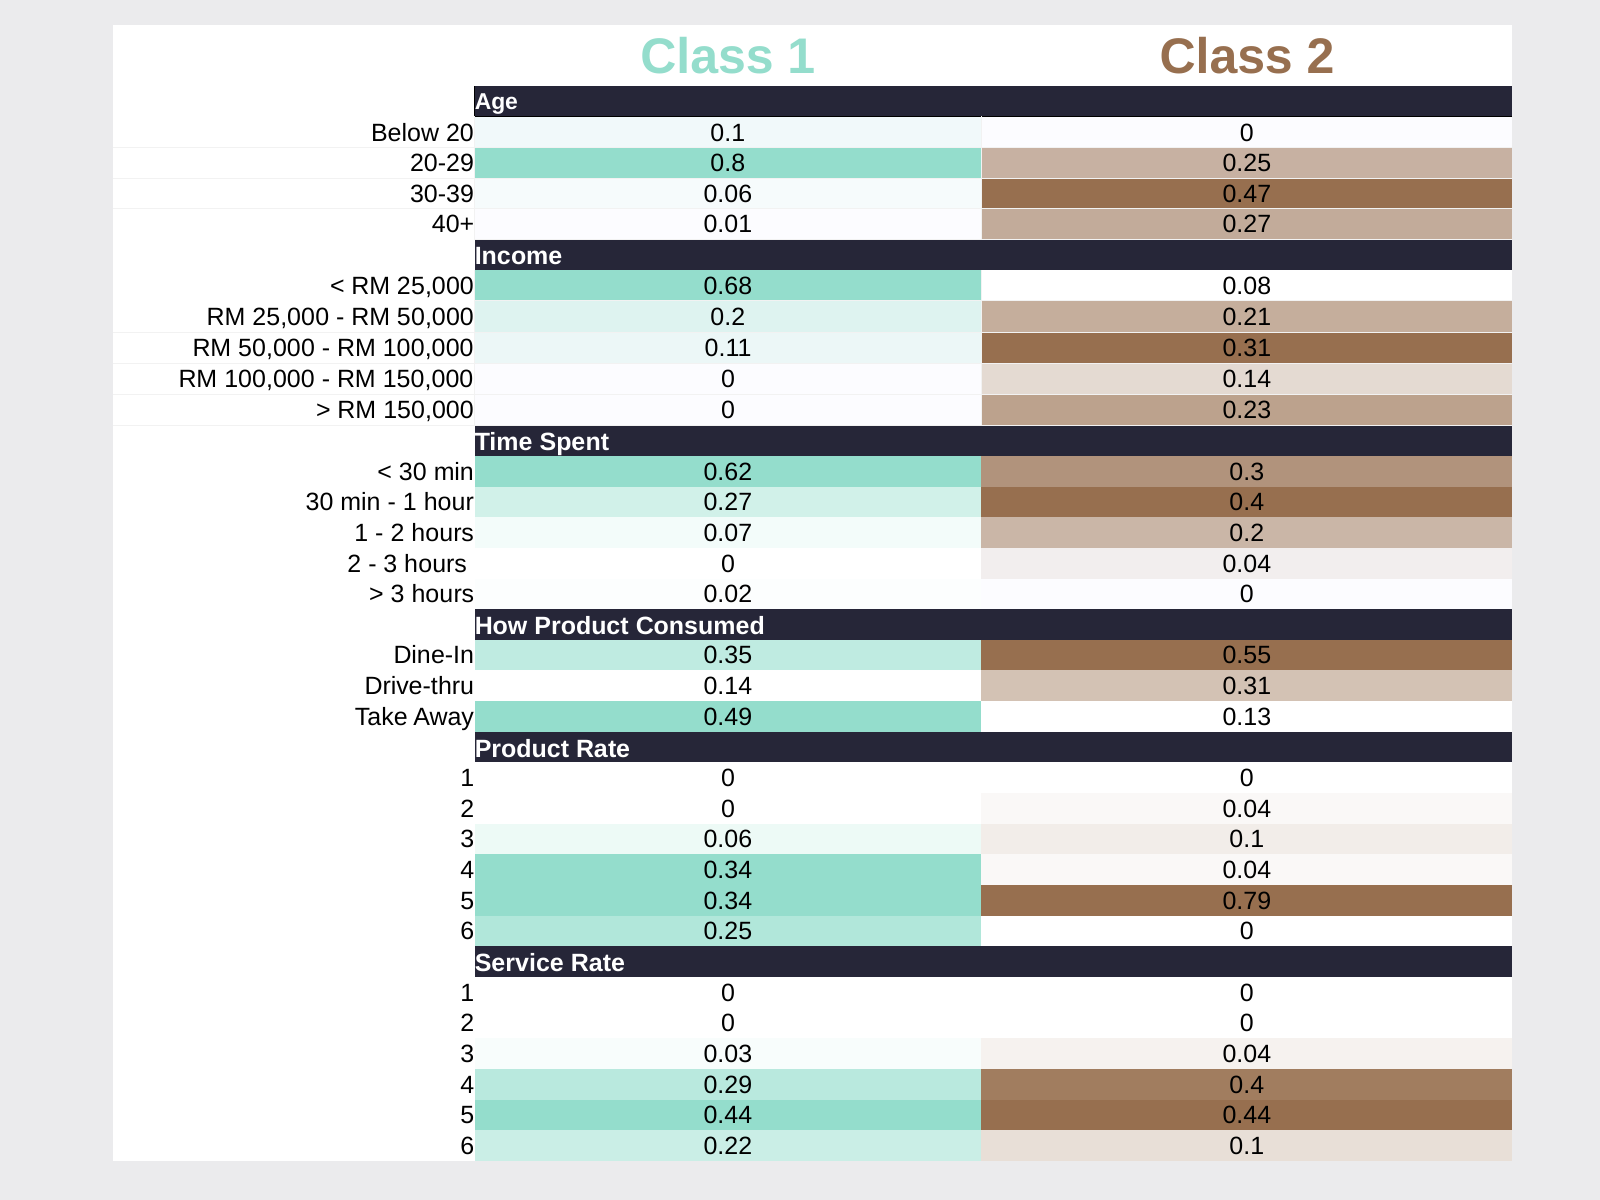

|  | Class 1 | Class 2 |
| --- | --- | --- |
|  | Age |  |
| Below 20 | 0.1 | 0 |
| 20-29 | 0.8 | 0.25 |
| 30-39 | 0.06 | 0.47 |
| 40+ | 0.01 | 0.27 |
|  | Income |  |
| < RM 25,000 | 0.68 | 0.08 |
| RM 25,000 - RM 50,000 | 0.2 | 0.21 |
| RM 50,000 - RM 100,000 | 0.11 | 0.31 |
| RM 100,000 - RM 150,000 | 0 | 0.14 |
| > RM 150,000 | 0 | 0.23 |
|  | Time Spent |  |
| < 30 min | 0.62 | 0.3 |
| 30 min - 1 hour | 0.27 | 0.4 |
| 1 - 2 hours | 0.07 | 0.2 |
| 2 - 3 hours | 0 | 0.04 |
| > 3 hours | 0.02 | 0 |
|  | How Product Consumed |  |
| Dine-In | 0.35 | 0.55 |
| Drive-thru | 0.14 | 0.31 |
| Take Away | 0.49 | 0.13 |
|  | Product Rate |  |
| 1 | 0 | 0 |
| 2 | 0 | 0.04 |
| 3 | 0.06 | 0.1 |
| 4 | 0.34 | 0.04 |
| 5 | 0.34 | 0.79 |
| 6 | 0.25 | 0 |
|  | Service Rate |  |
| 1 | 0 | 0 |
| 2 | 0 | 0 |
| 3 | 0.03 | 0.04 |
| 4 | 0.29 | 0.4 |
| 5 | 0.44 | 0.44 |
| 6 | 0.22 | 0.1 |
|  |
| --- |